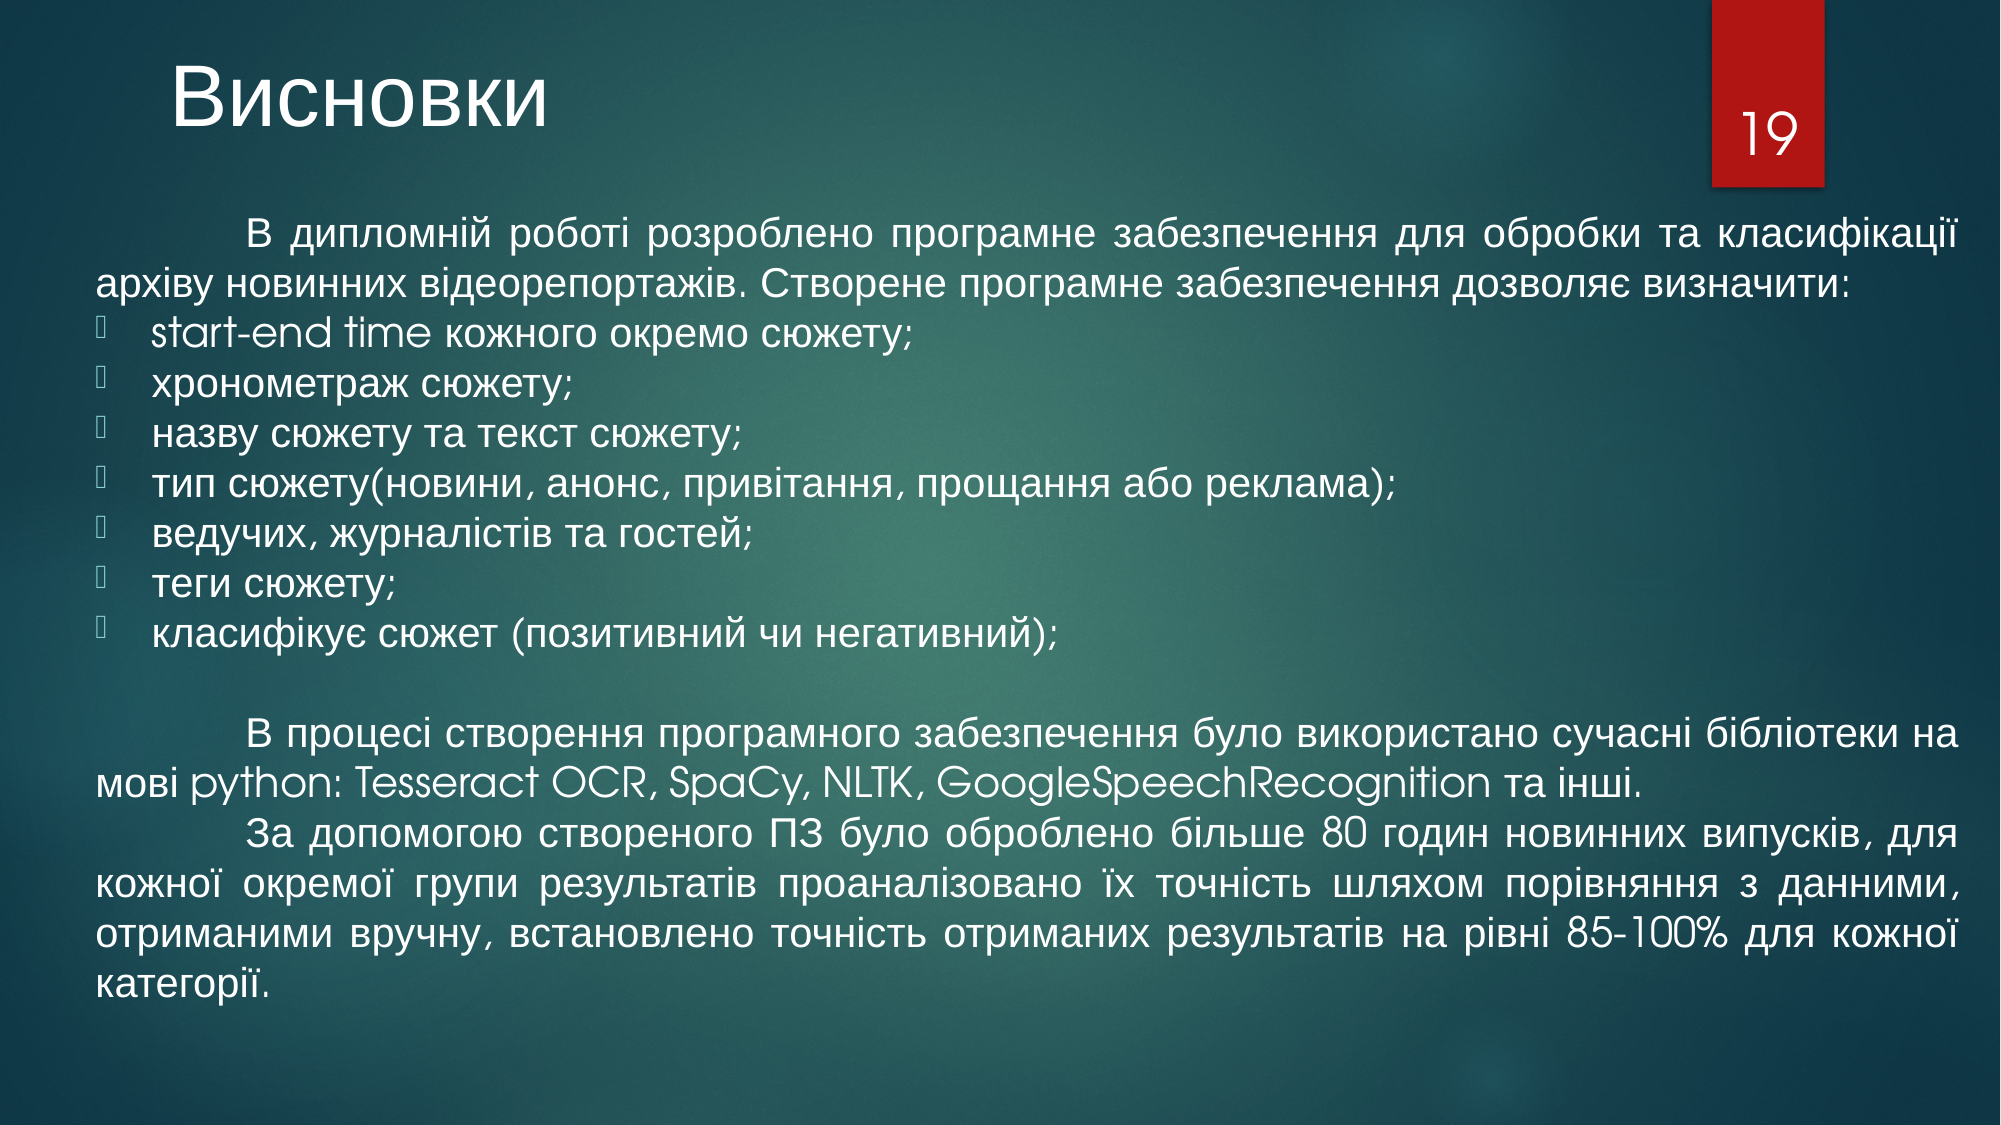

# Висновки
19
	В дипломній роботі розроблено програмне забезпечення для обробки та класифікації архіву новинних відеорепортажів. Створене програмне забезпечення дозволяє визначити:
start-end time кожного окремо сюжету;
хронометраж сюжету;
назву сюжету та текст сюжету;
тип сюжету(новини, анонс, привітання, прощання або реклама);
ведучих, журналістів та гостей;
теги сюжету;
класифікує сюжет (позитивний чи негативний);

	В процесі створення програмного забезпечення було використано сучасні бібліотеки на мові python: Tesseract OCR, SpaCy, NLTK, GoogleSpeechRecognition та інші.
	За допомогою створеного ПЗ було оброблено більше 80 годин новинних випусків, для кожної окремої групи результатів проаналізовано їх точність шляхом порівняння з данними, отриманими вручну, встановлено точність отриманих результатів на рівні 85-100% для кожної категорії.